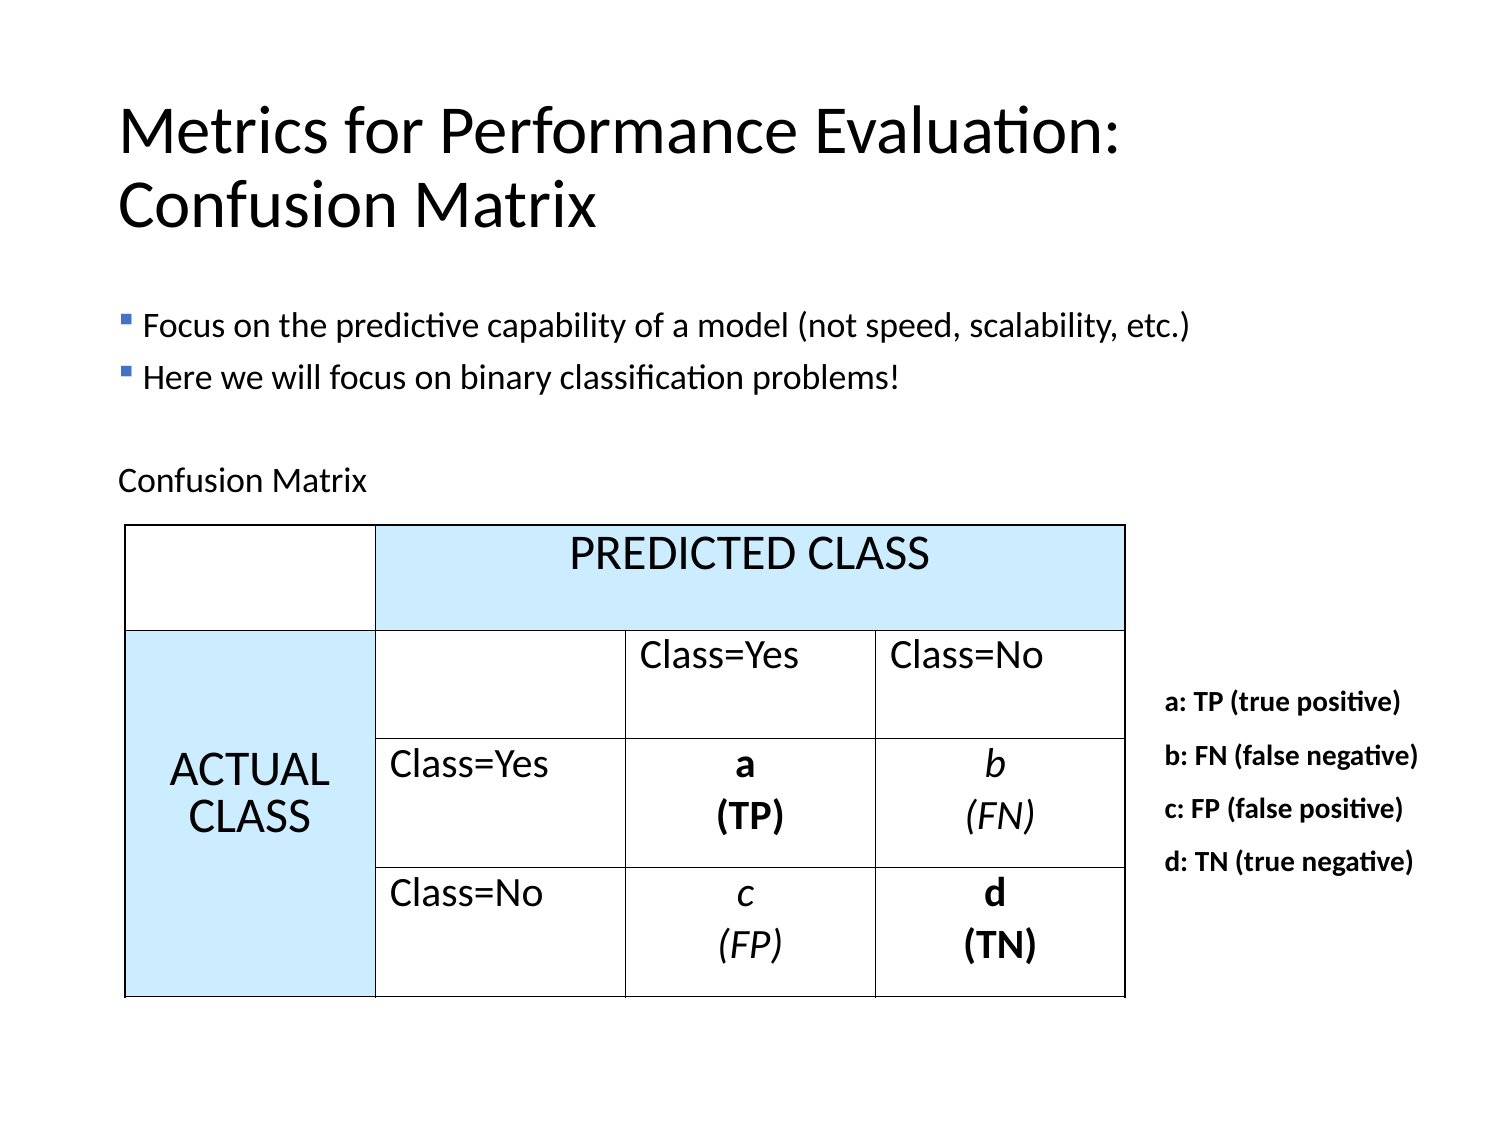

# Metrics for Performance Evaluation: Confusion Matrix
Focus on the predictive capability of a model (not speed, scalability, etc.)
Here we will focus on binary classification problems!

Confusion Matrix
|  | PREDICTED CLASS |  |  |
| --- | --- | --- | --- |
| ACTUAL CLASS |  | Class=Yes | Class=No |
|  | Class=Yes | a (TP) | b (FN) |
|  | Class=No | c (FP) | d (TN) |
a: TP (true positive)
b: FN (false negative)
c: FP (false positive)
d: TN (true negative)